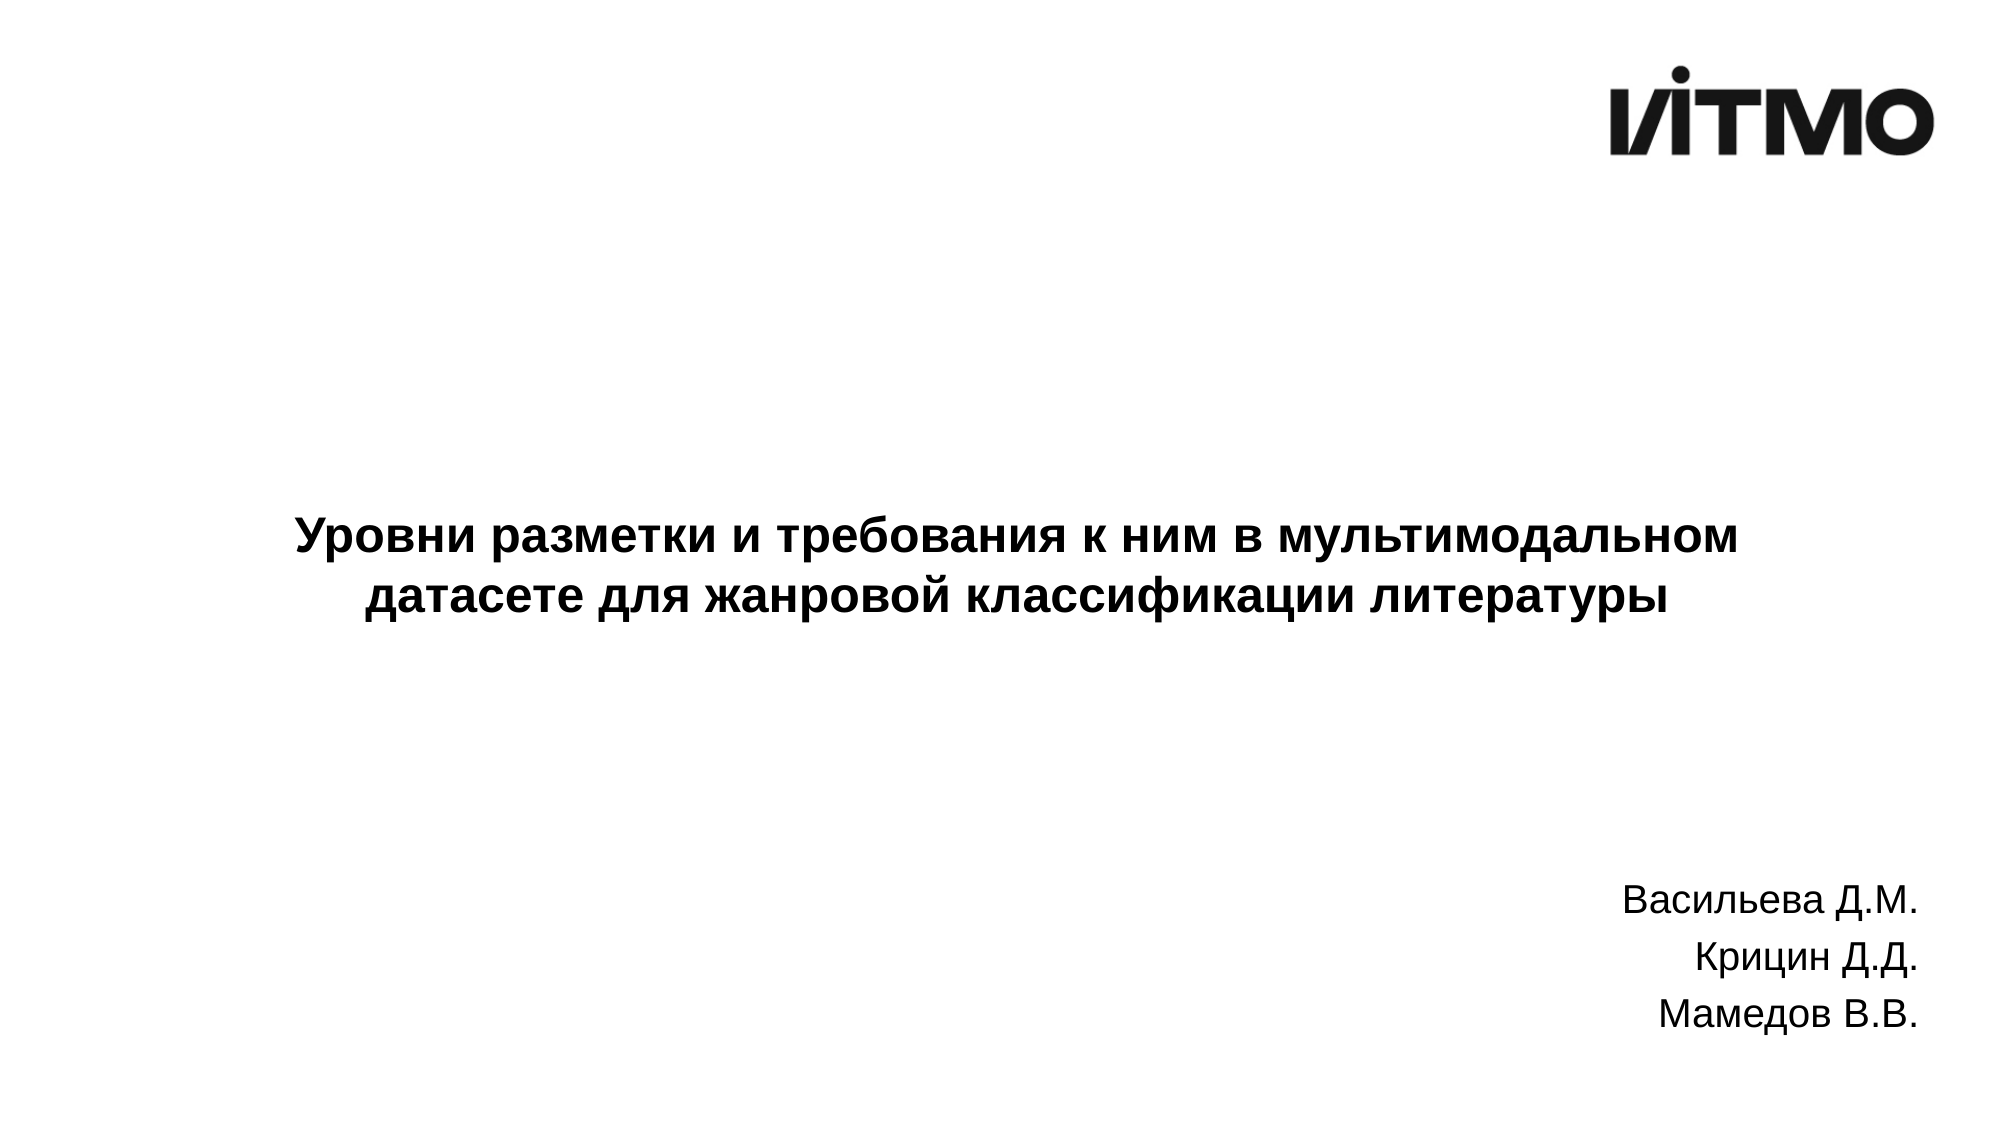

# Уровни разметки и требования к ним в мультимодальном датасете для жанровой классификации литературы
Васильева Д.М.
Крицин Д.Д.
Мамедов В.В.